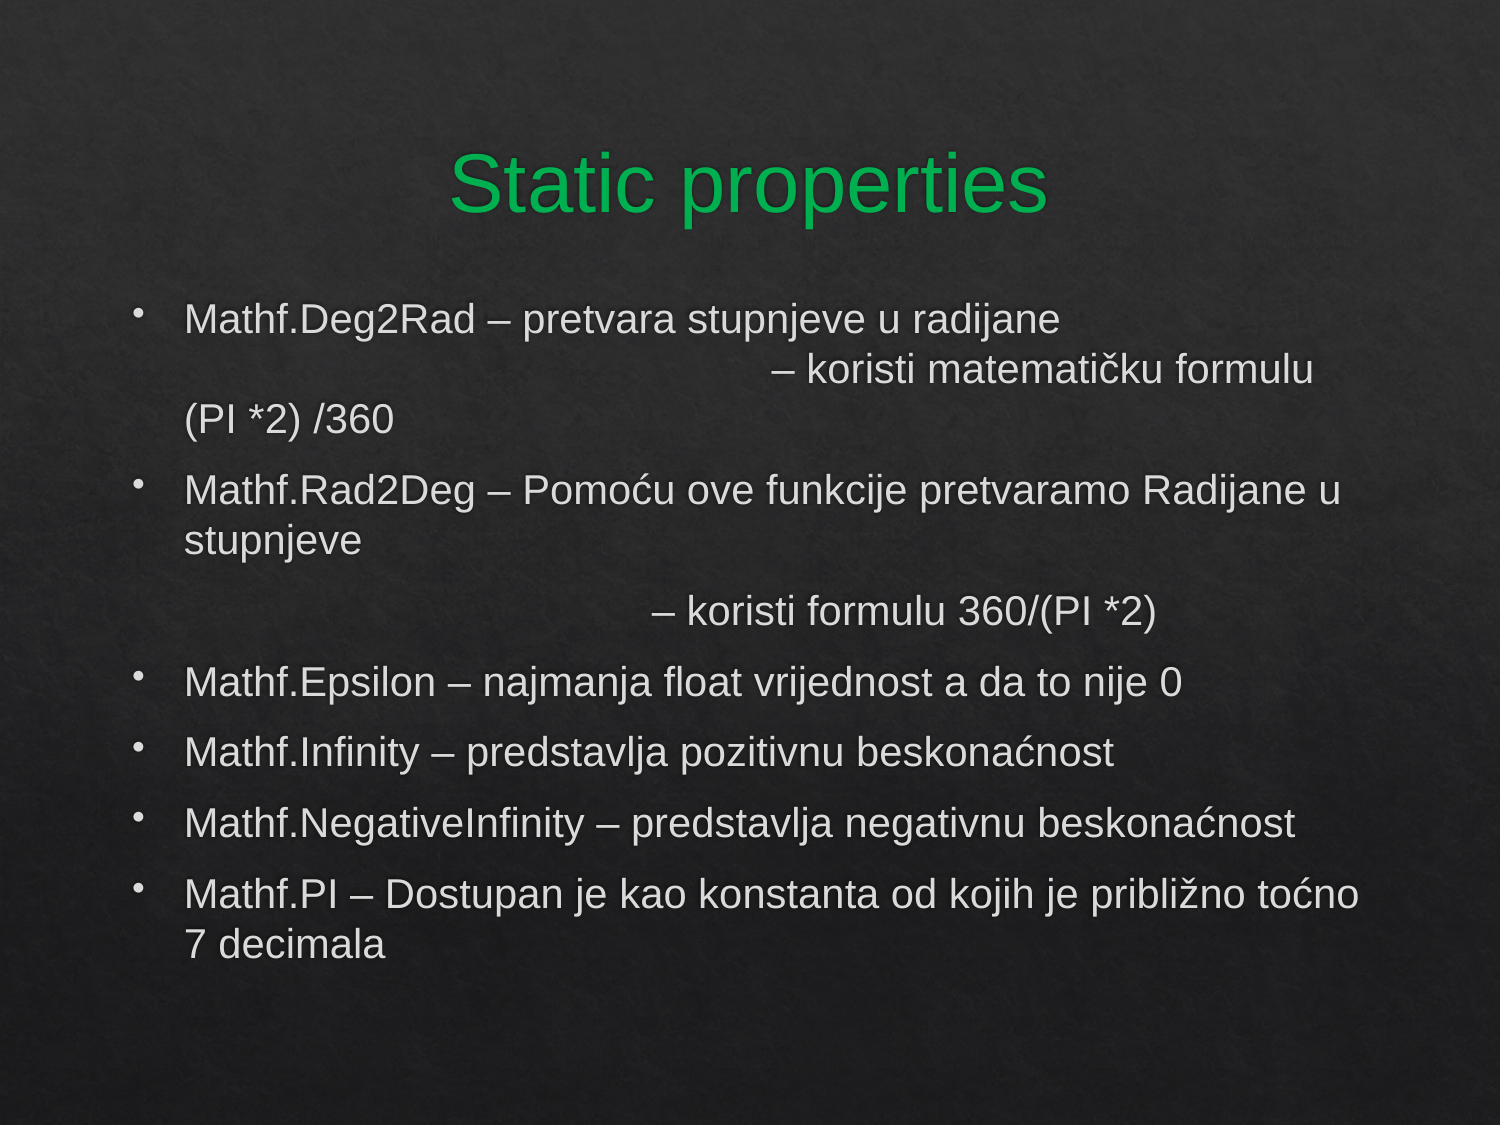

# Static properties
Mathf.Deg2Rad – pretvara stupnjeve u radijane
			            – koristi matematičku formulu (PI *2) /360
Mathf.Rad2Deg – Pomoću ove funkcije pretvaramo Radijane u stupnjeve
		                   – koristi formulu 360/(PI *2)
Mathf.Epsilon – najmanja float vrijednost a da to nije 0
Mathf.Infinity – predstavlja pozitivnu beskonaćnost
Mathf.NegativeInfinity – predstavlja negativnu beskonaćnost
Mathf.PI – Dostupan je kao konstanta od kojih je približno toćno 7 decimala